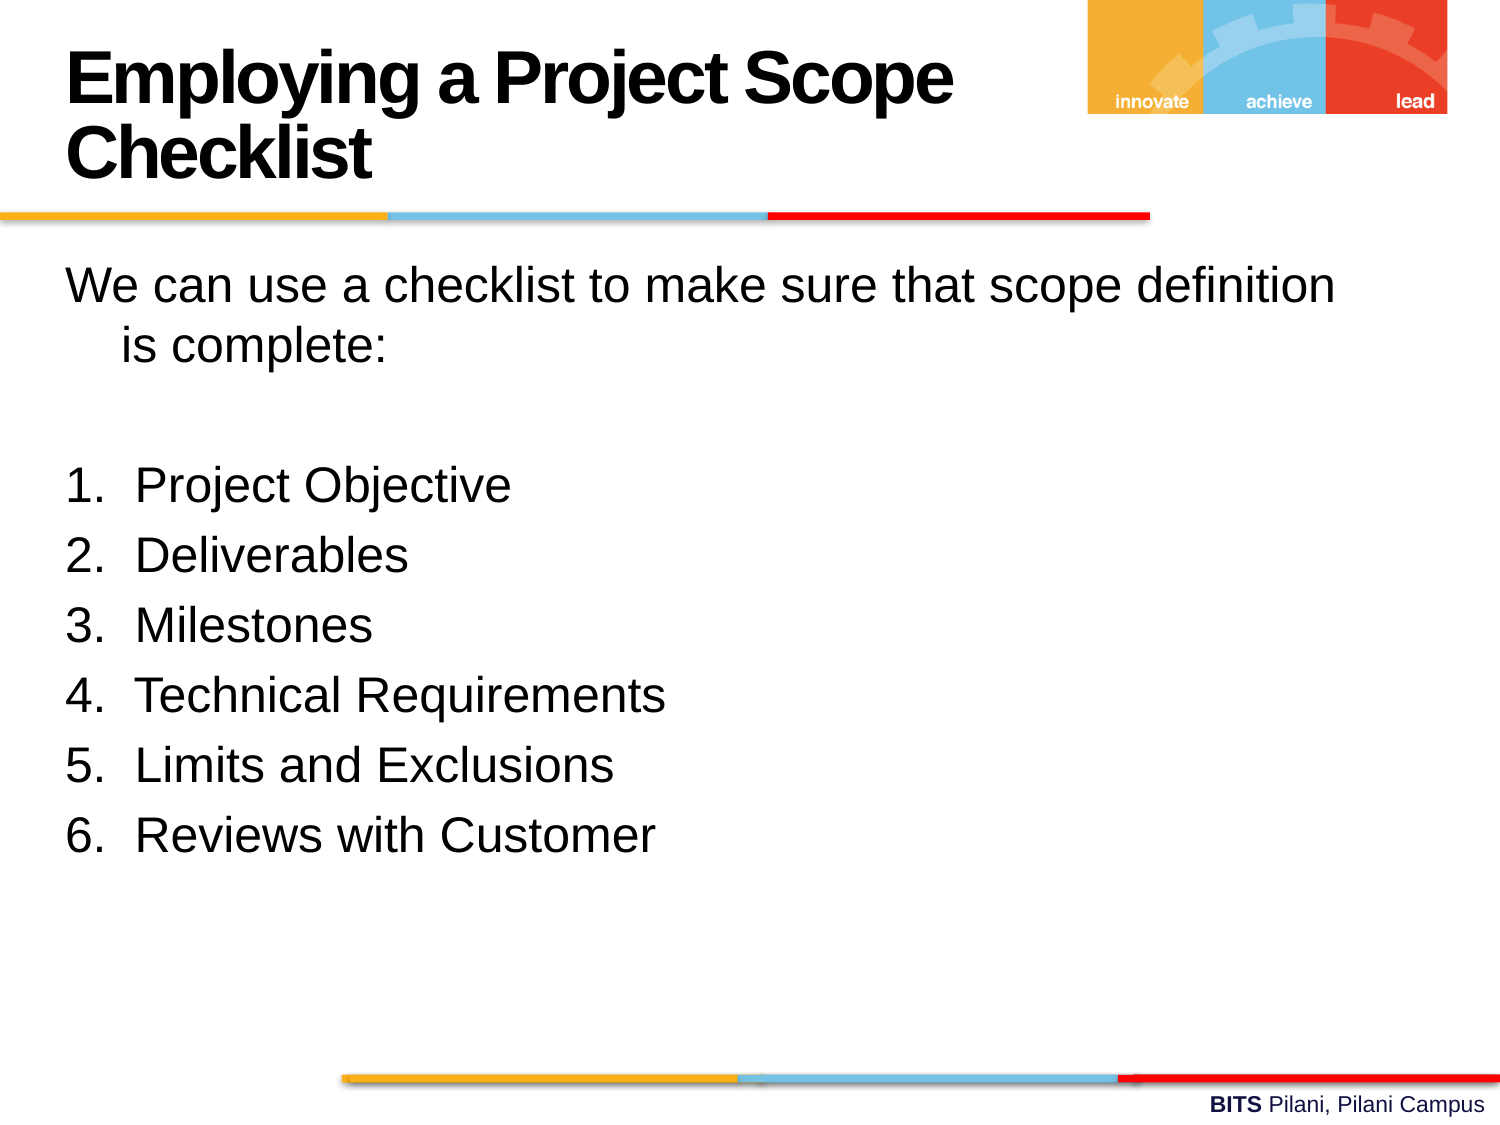

Employing a Project Scope Checklist
We can use a checklist to make sure that scope definition is complete:

1.  Project Objective
2.  Deliverables
3.  Milestones
4.  Technical Requirements
5.  Limits and Exclusions
6.  Reviews with Customer